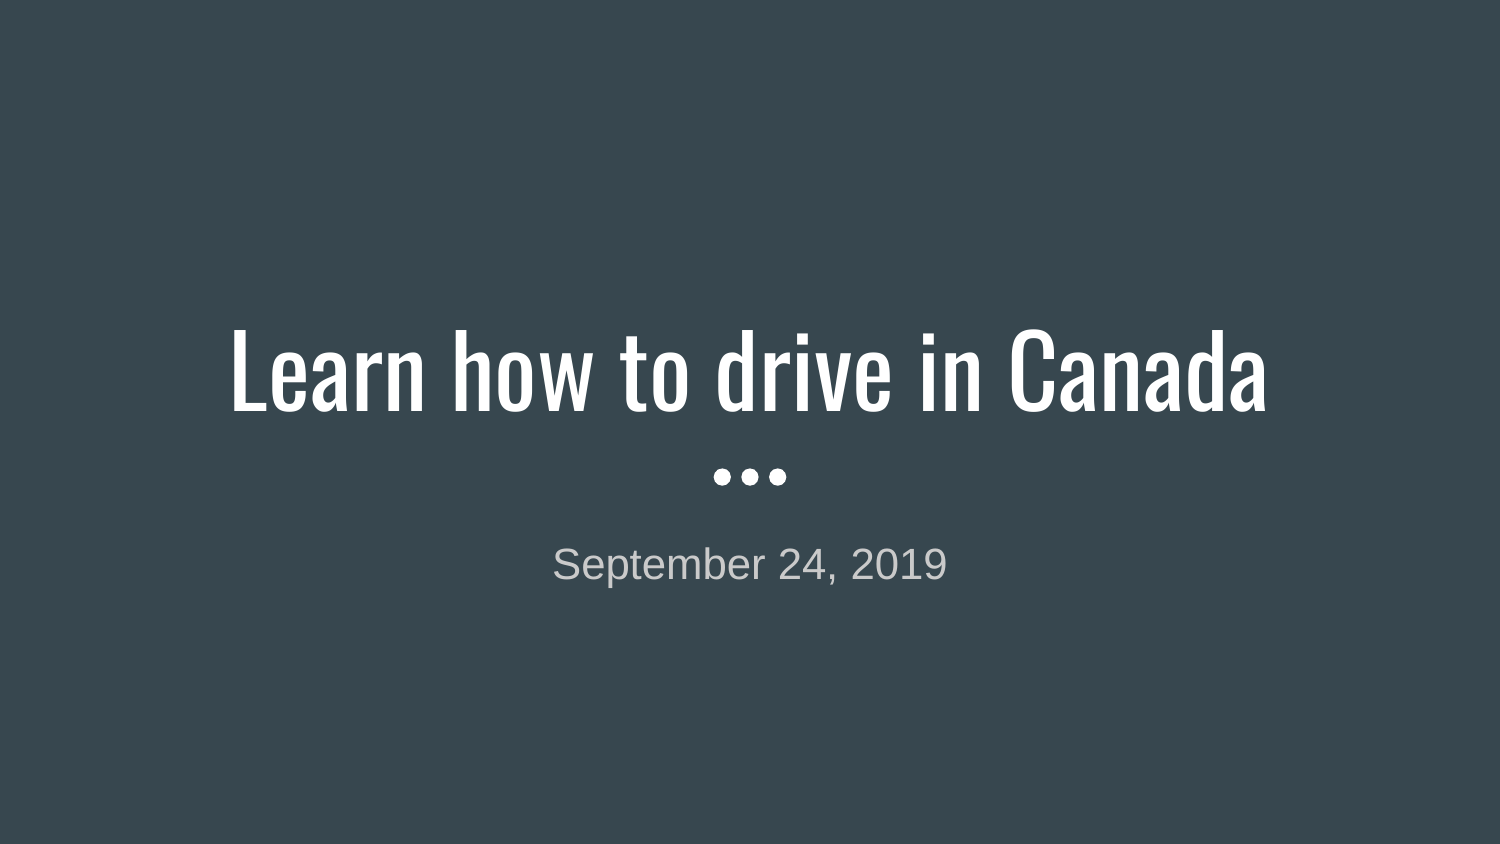

# Learn how to drive in Canada
September 24, 2019